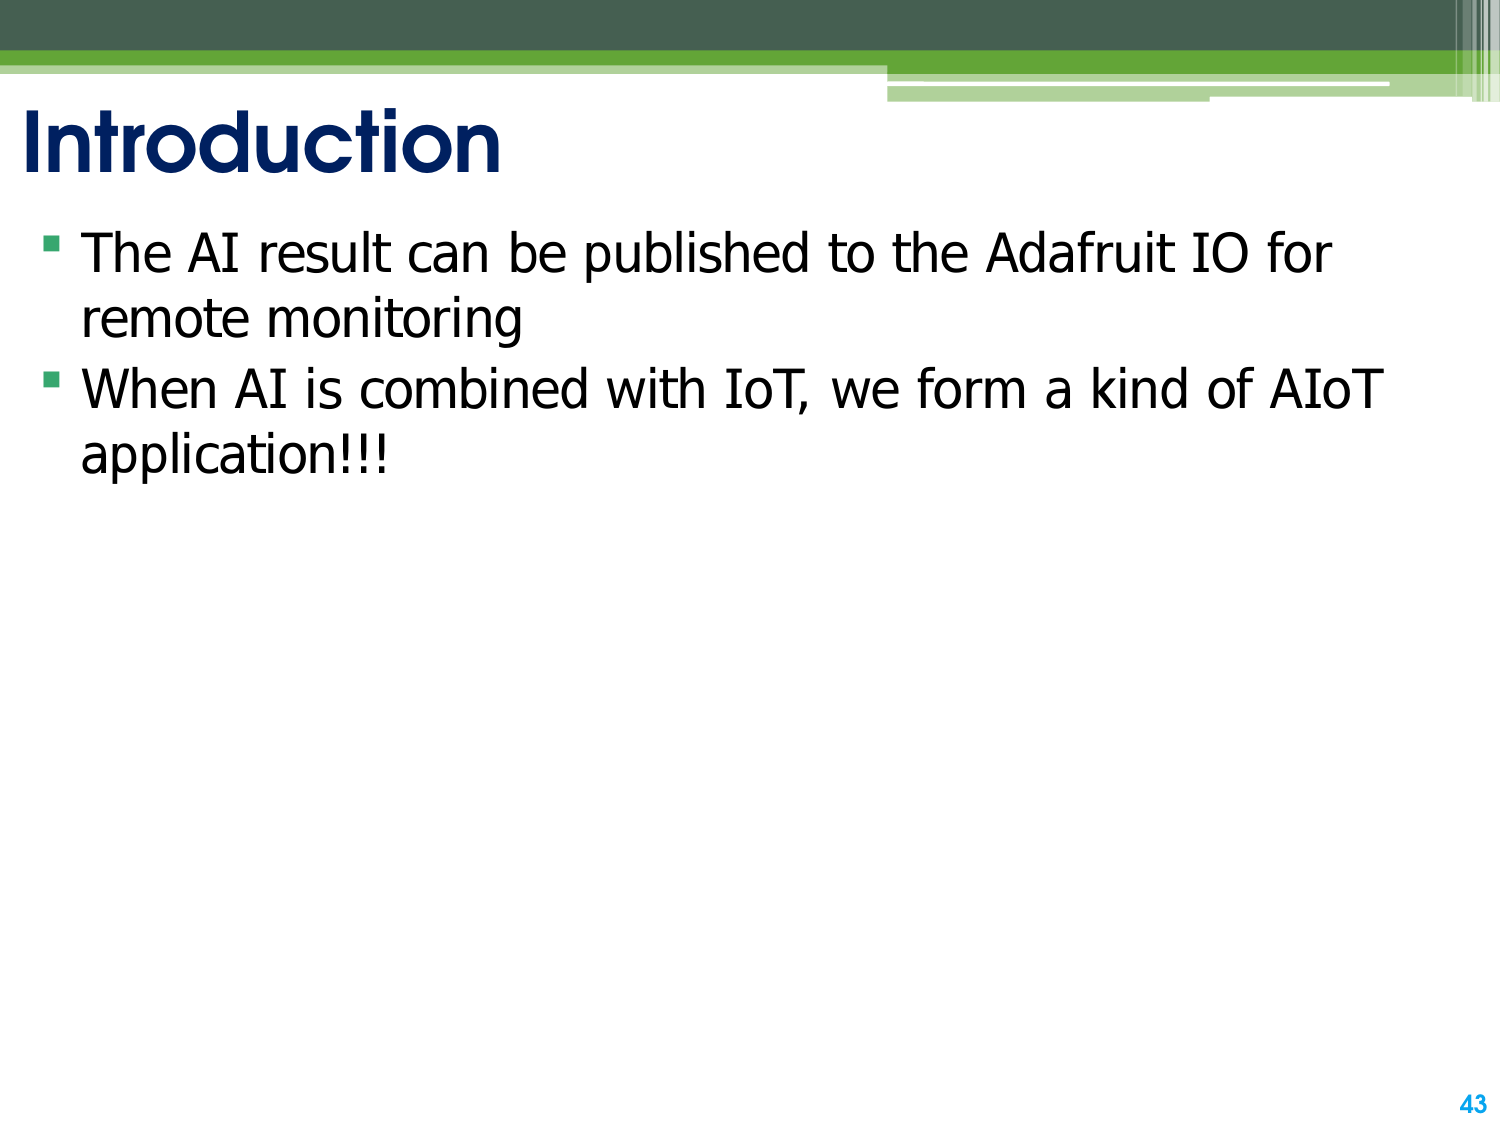

# Introduction
The AI result can be published to the Adafruit IO for remote monitoring
When AI is combined with IoT, we form a kind of AIoT application!!!